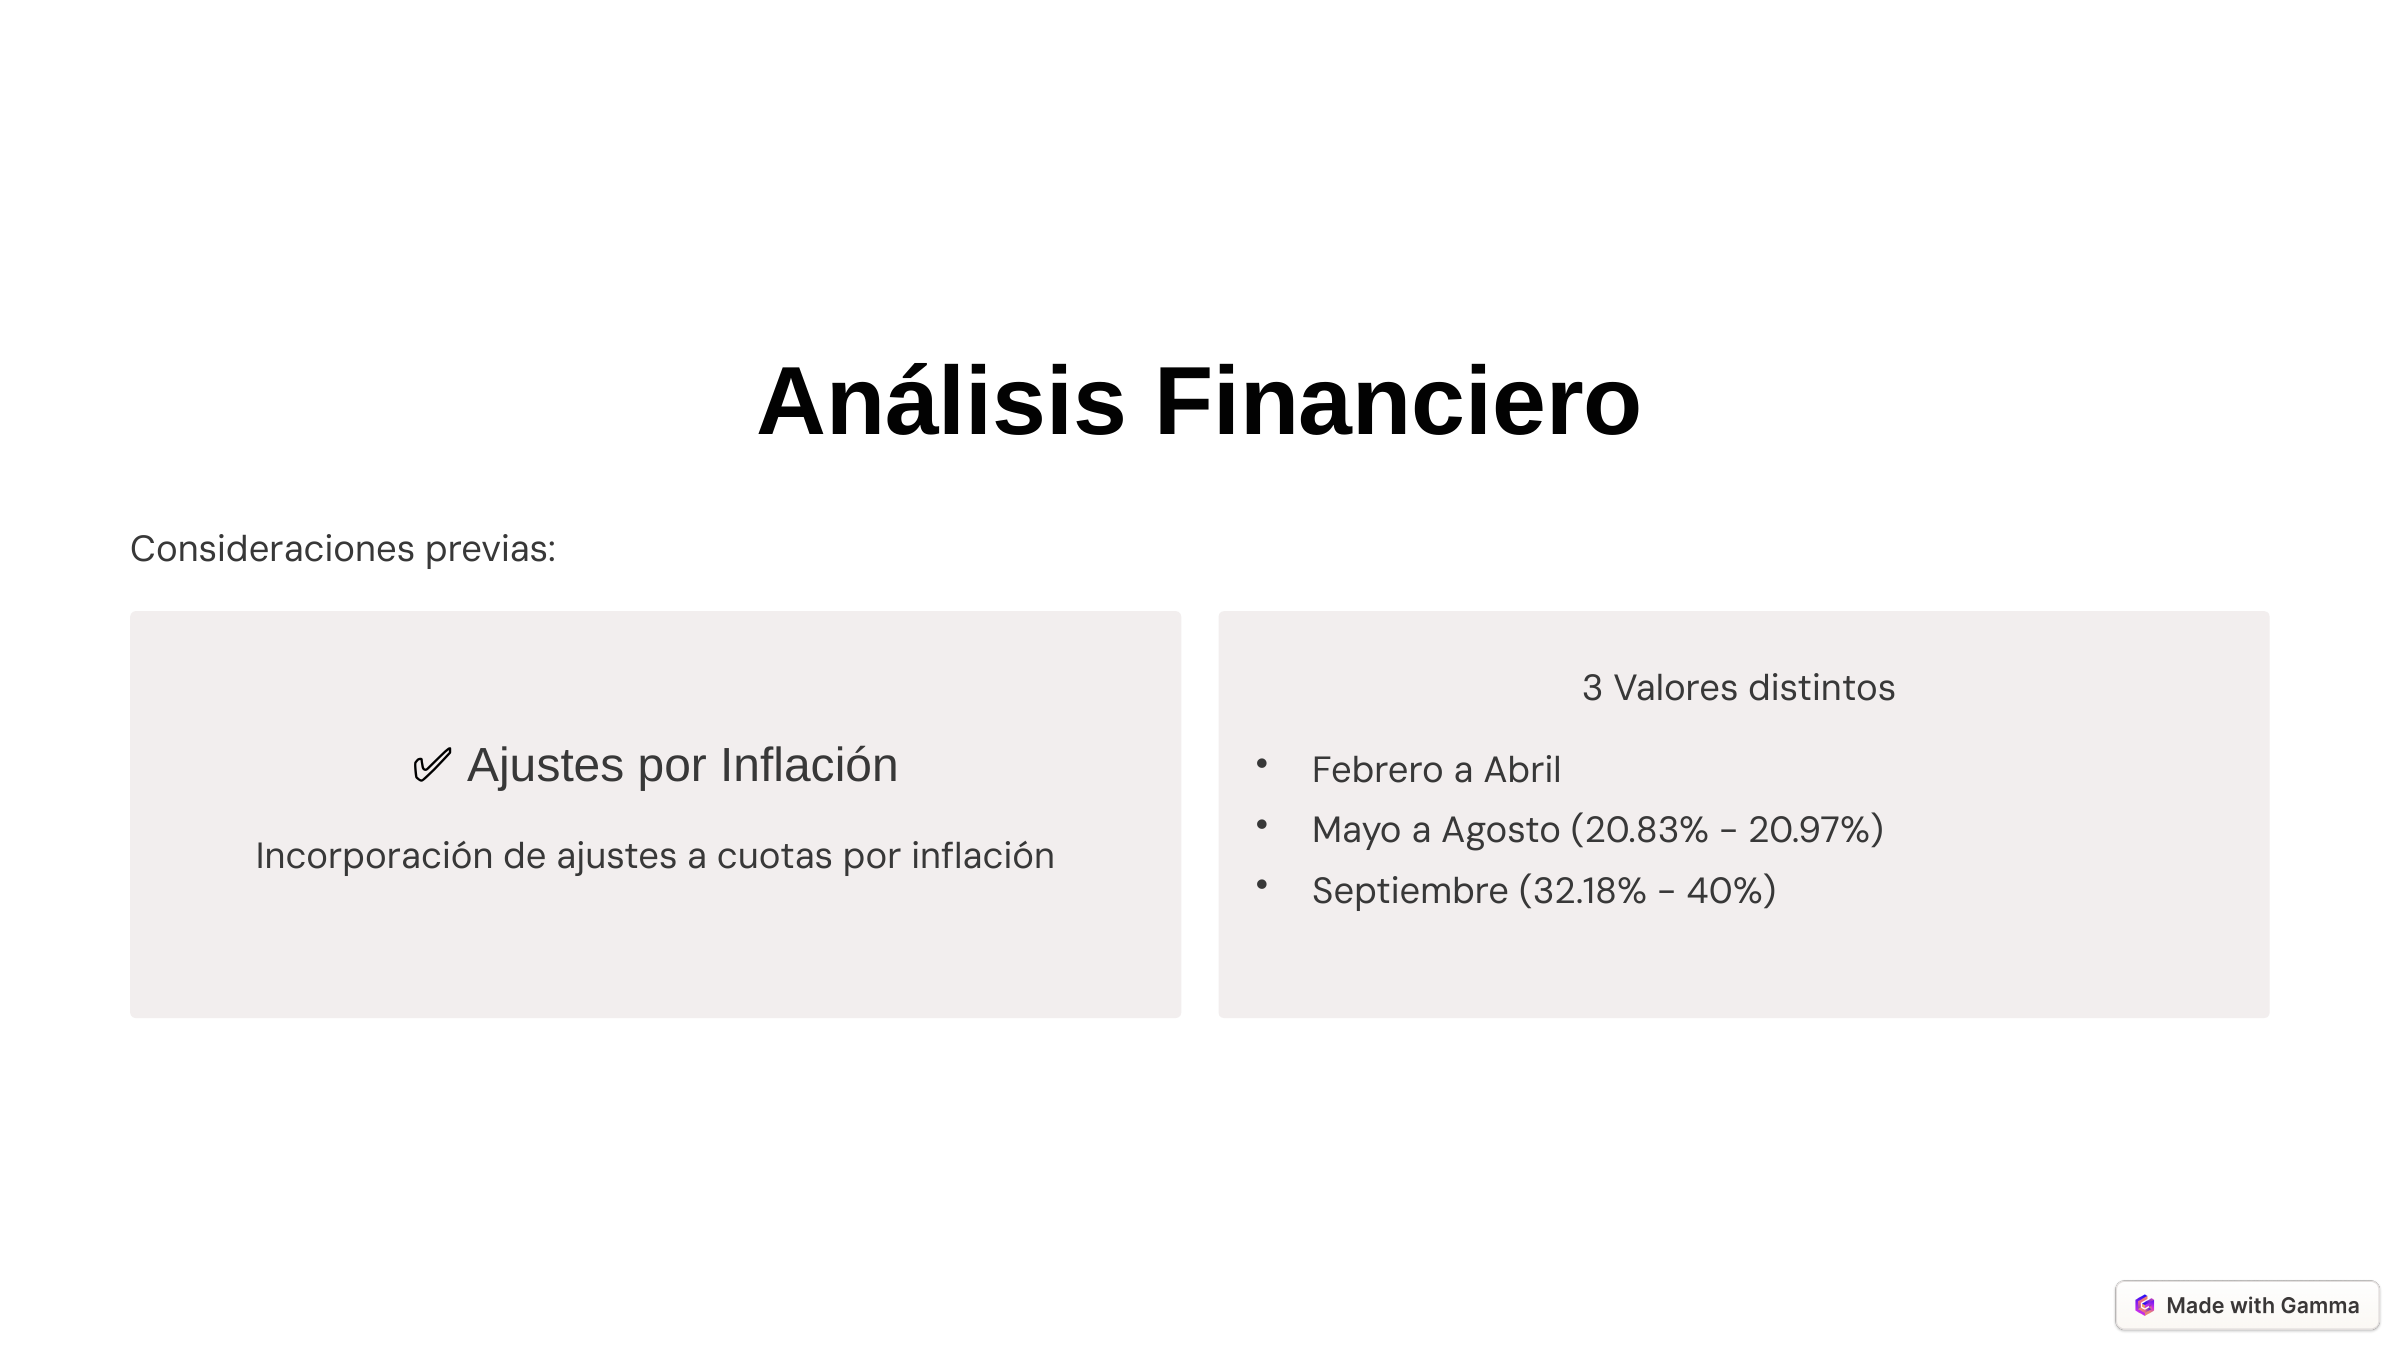

Análisis Financiero
Consideraciones previas:

3 Valores distintos
✅ Ajustes por Inflación
Febrero a Abril
Mayo a Agosto (20.83% - 20.97%)
Incorporación de ajustes a cuotas por inflación
Septiembre (32.18% - 40%)